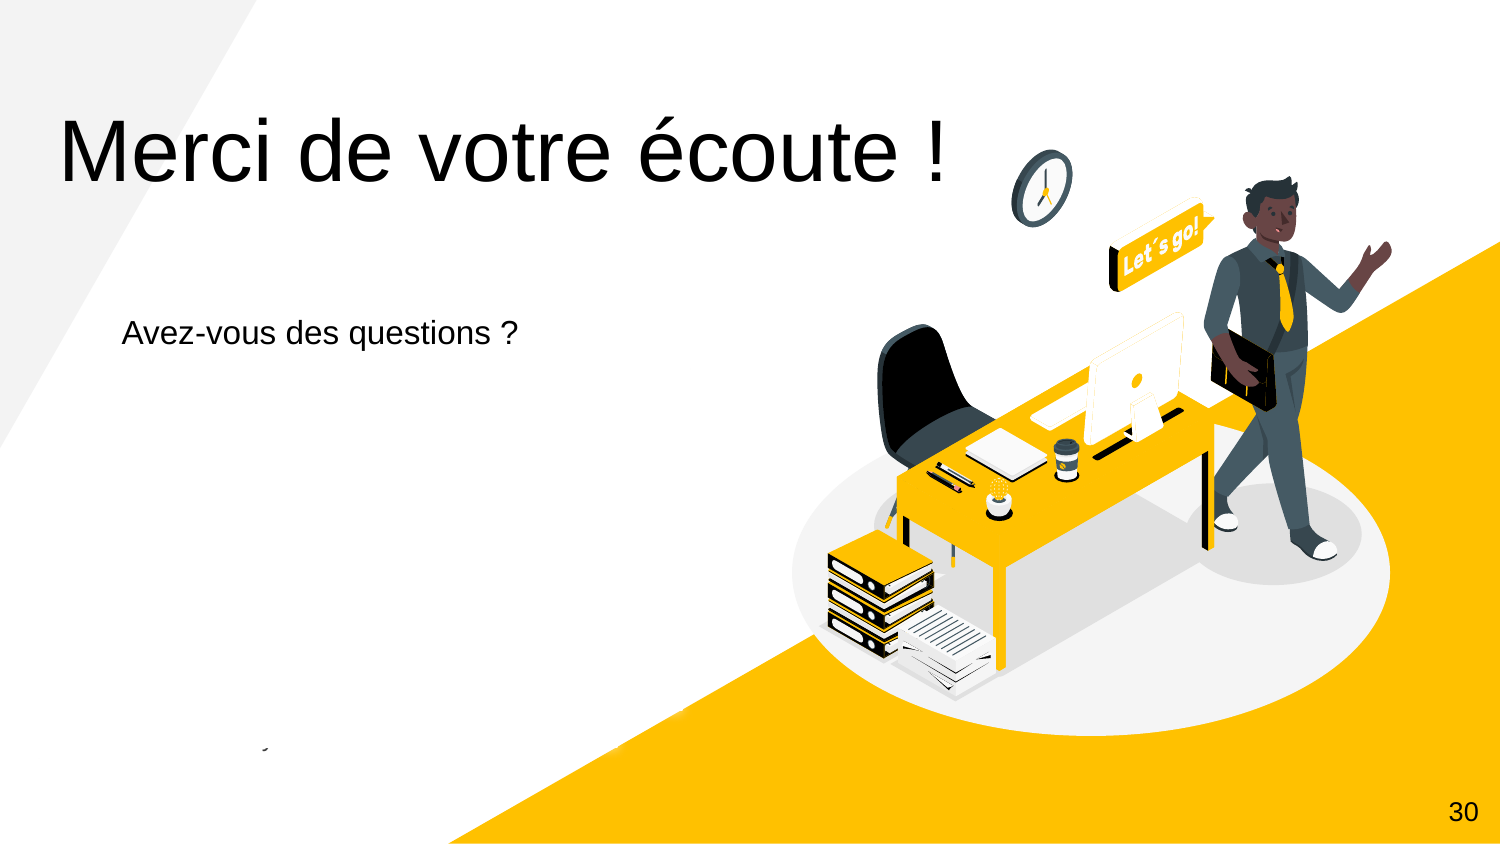

# Merci de votre écoute !

Avez-vous des questions ?

30